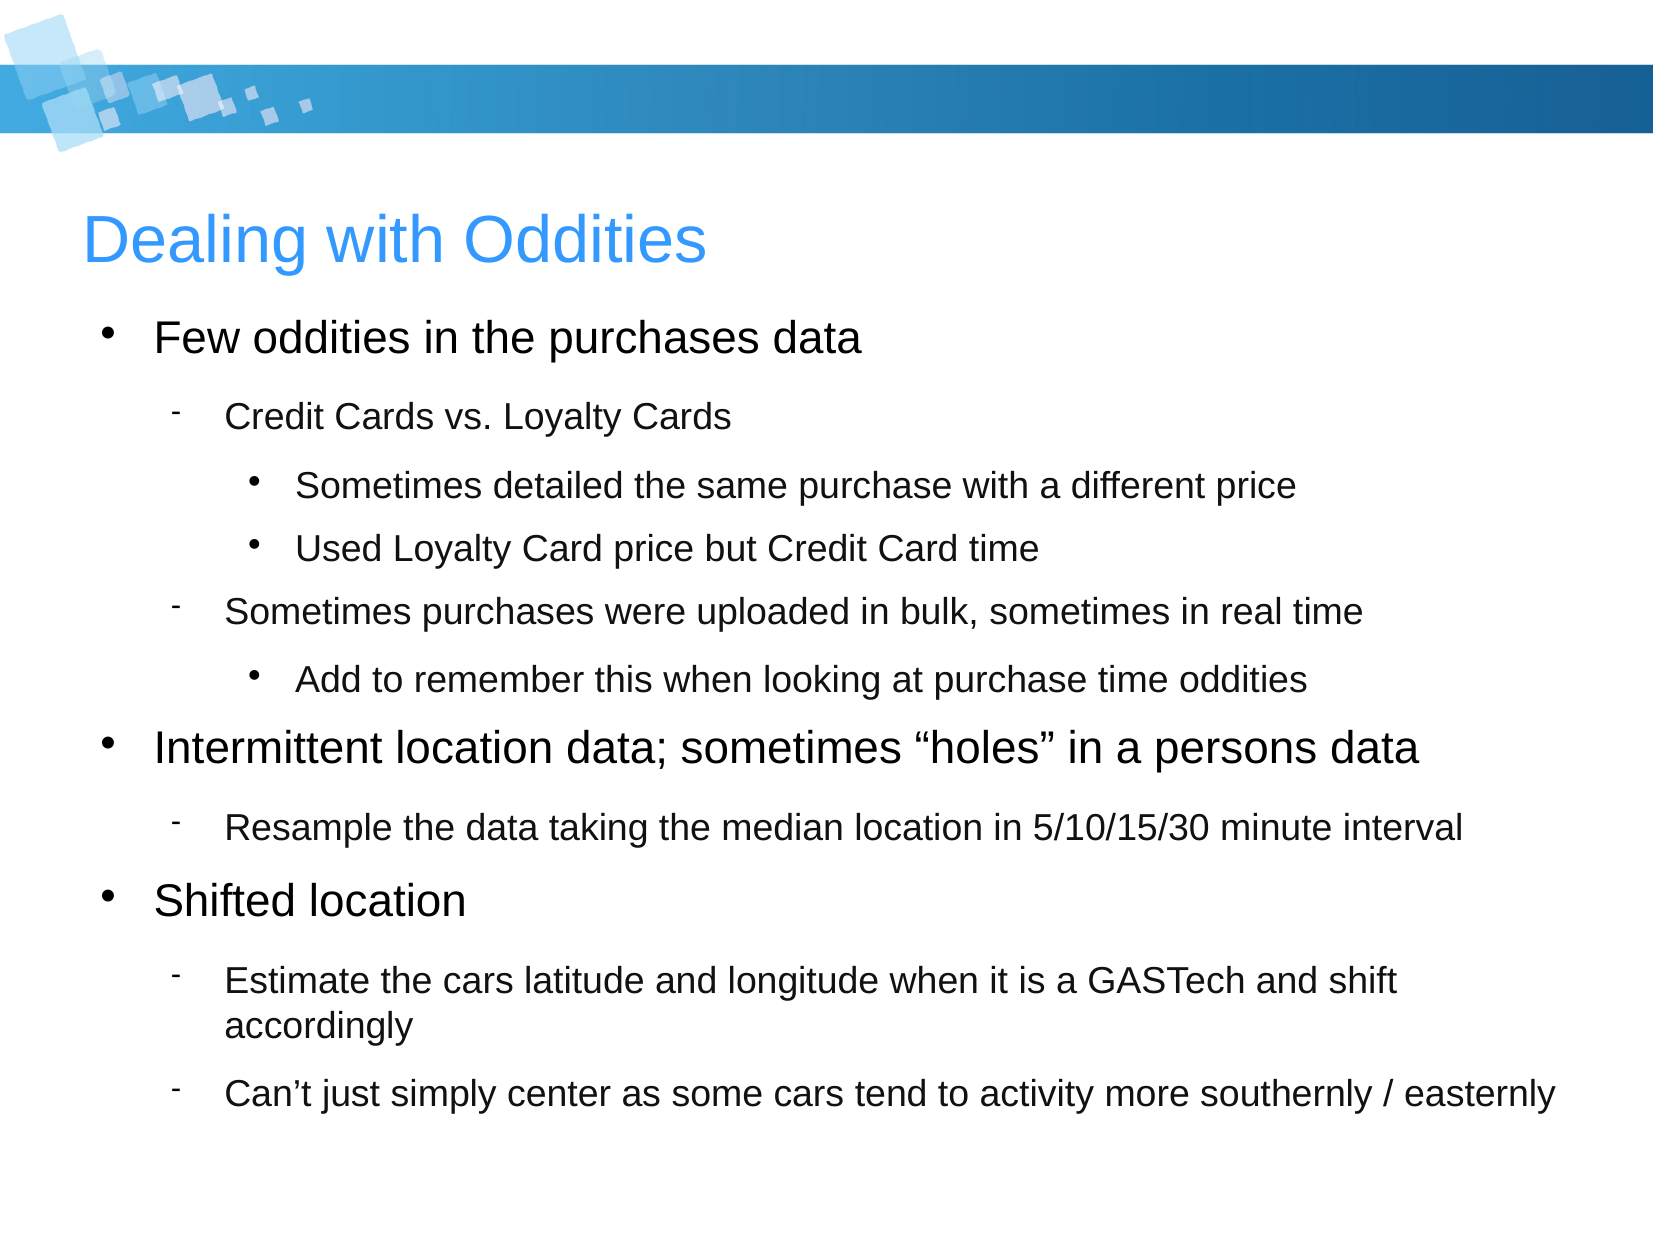

# Dealing with Oddities
Few oddities in the purchases data
Credit Cards vs. Loyalty Cards
Sometimes detailed the same purchase with a different price
Used Loyalty Card price but Credit Card time
Sometimes purchases were uploaded in bulk, sometimes in real time
Add to remember this when looking at purchase time oddities
Intermittent location data; sometimes “holes” in a persons data
Resample the data taking the median location in 5/10/15/30 minute interval
Shifted location
Estimate the cars latitude and longitude when it is a GASTech and shift accordingly
Can’t just simply center as some cars tend to activity more southernly / easternly